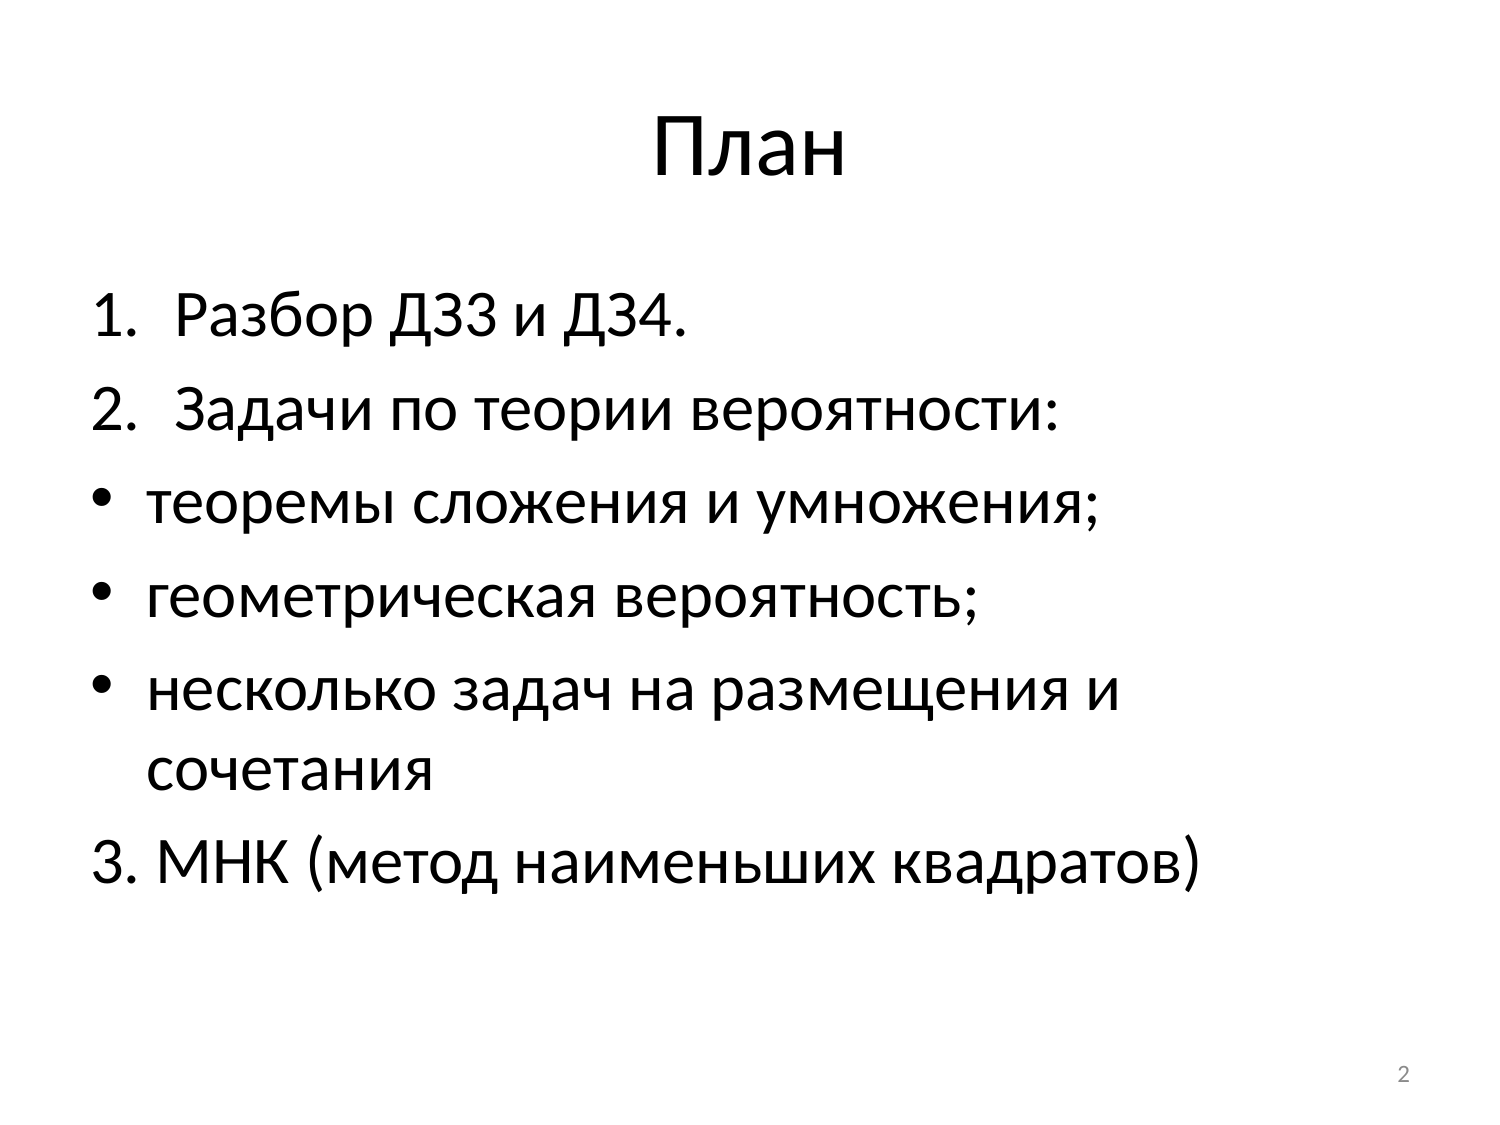

# План
Разбор ДЗ3 и ДЗ4.
Задачи по теории вероятности:
теоремы сложения и умножения;
геометрическая вероятность;
несколько задач на размещения и сочетания
3. МНК (метод наименьших квадратов)
2